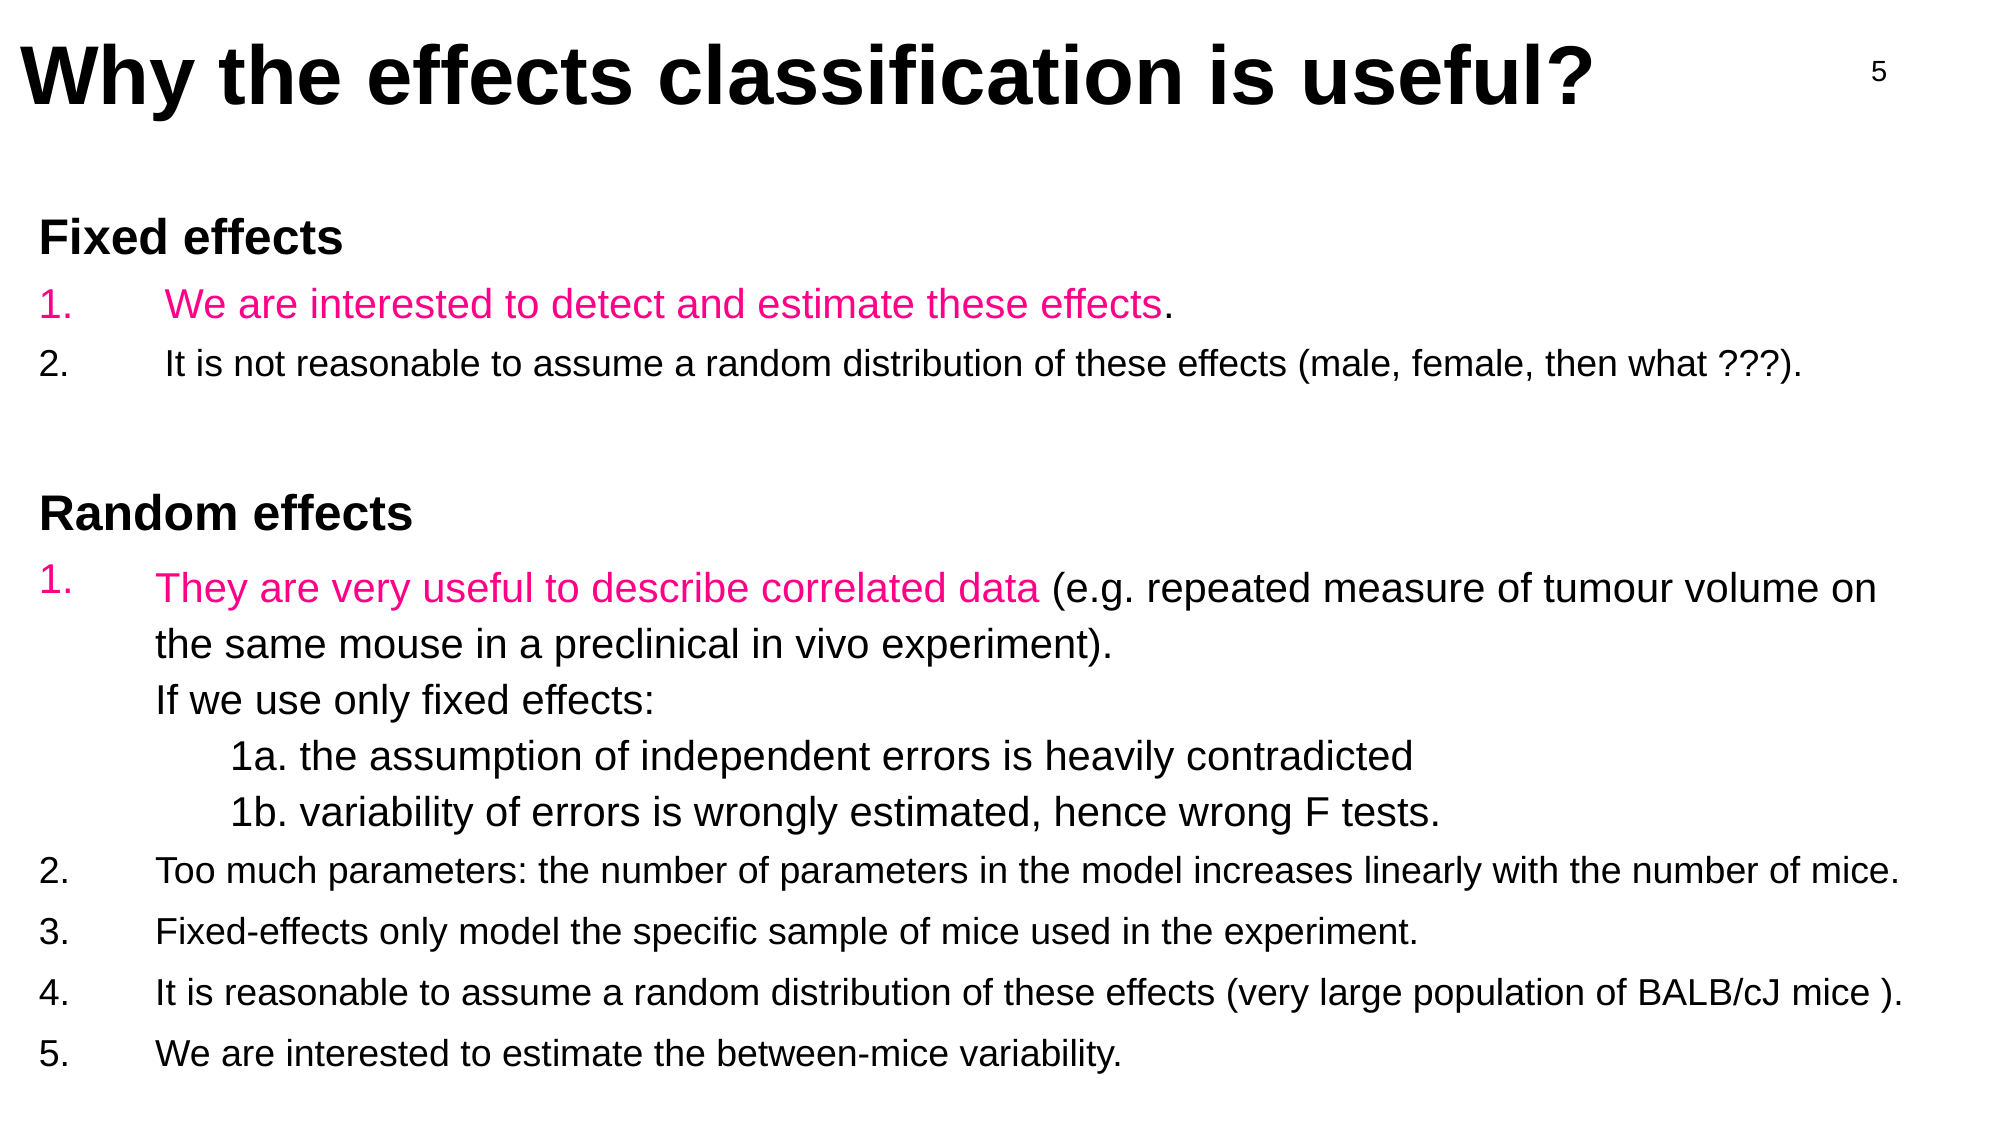

# Why the effects classification is useful?
5
| Fixed effects |  |
| --- | --- |
| 1. | We are interested to detect and estimate these effects. |
| 2. | It is not reasonable to assume a random distribution of these effects (male, female, then what ???). |
| Random effects |  |
| --- | --- |
| 1. | They are very useful to describe correlated data (e.g. repeated measure of tumour volume on the same mouse in a preclinical in vivo experiment). If we use only fixed effects: 1a. the assumption of independent errors is heavily contradicted 1b. variability of errors is wrongly estimated, hence wrong F tests. |
| 2. | Too much parameters: the number of parameters in the model increases linearly with the number of mice. |
| 3. | Fixed-effects only model the specific sample of mice used in the experiment. |
| 4. | It is reasonable to assume a random distribution of these effects (very large population of BALB/cJ mice ). |
| 5. | We are interested to estimate the between-mice variability. |